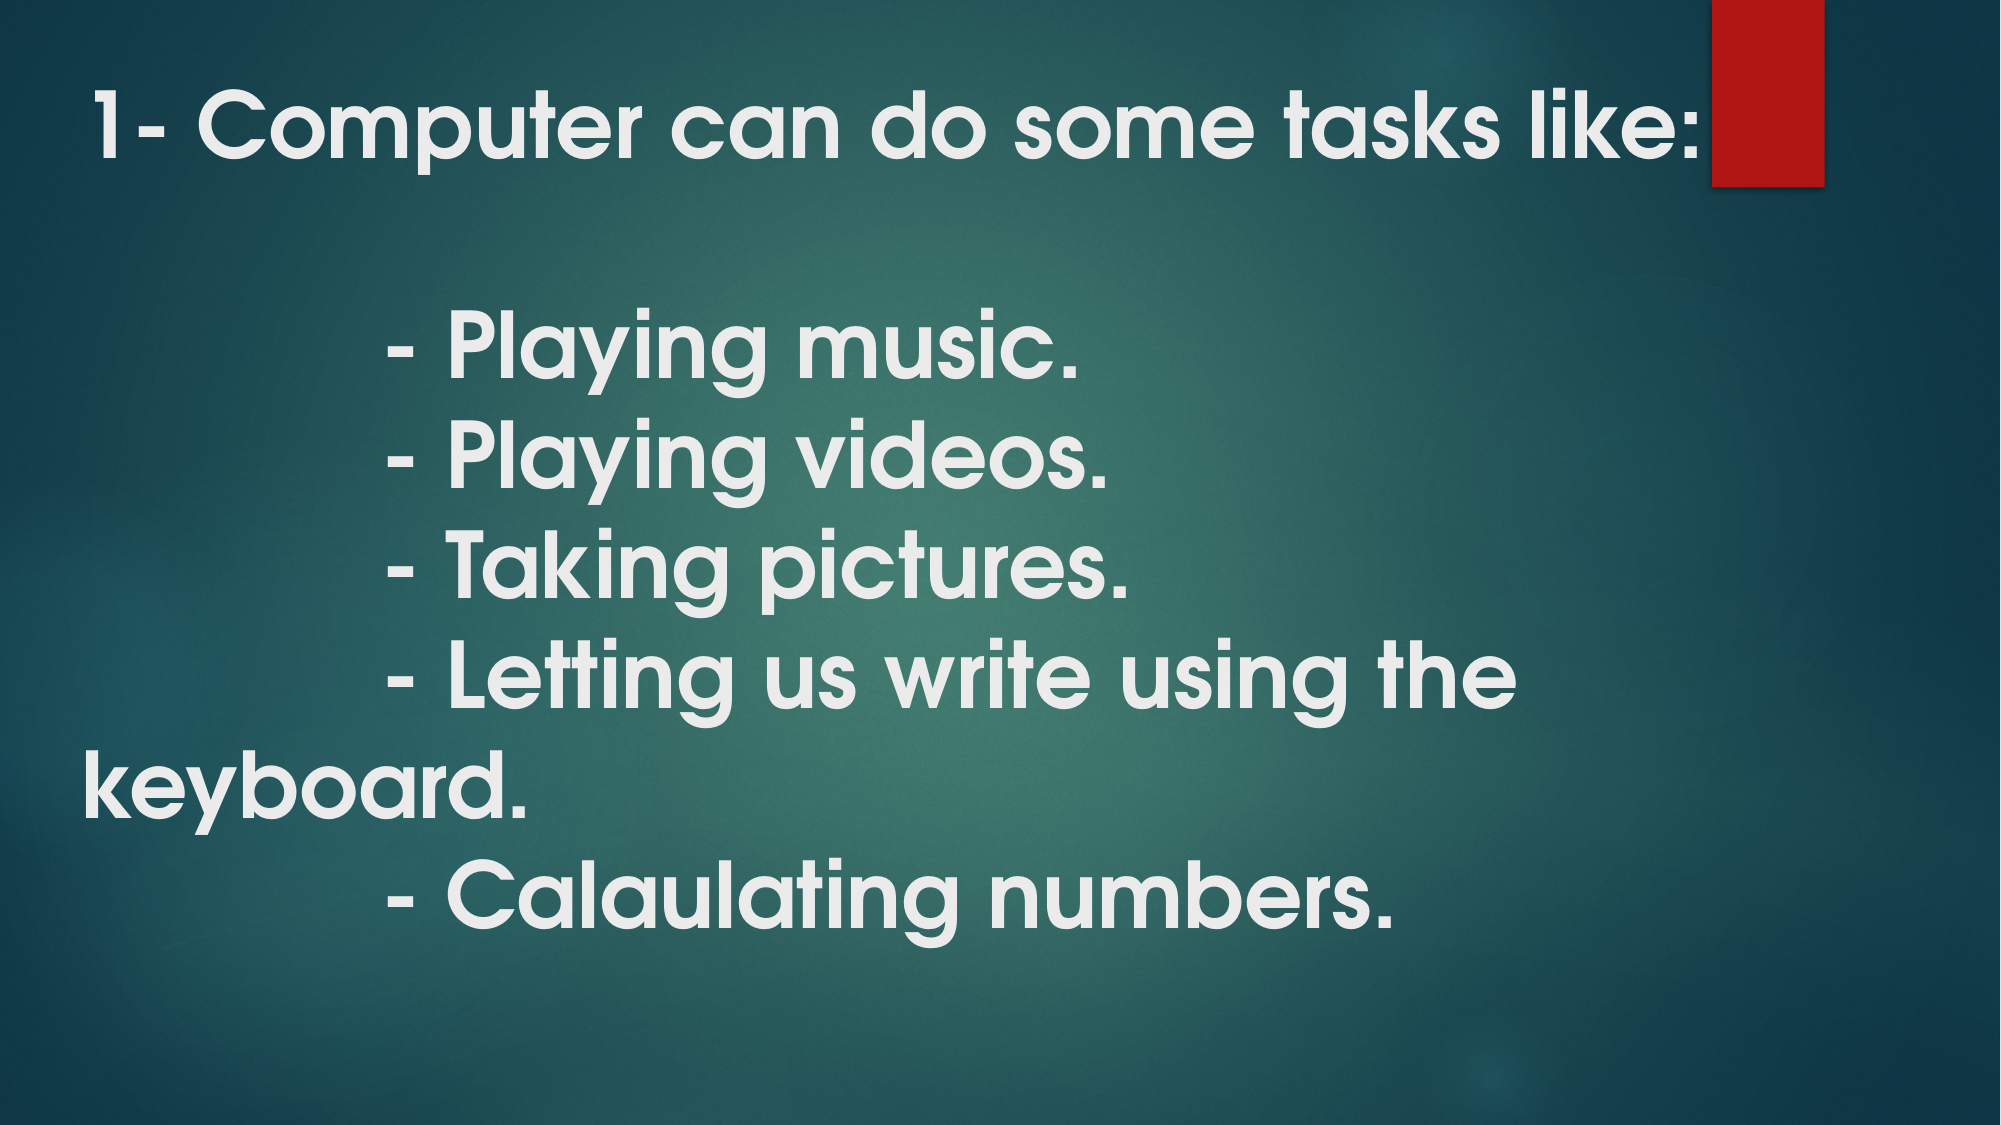

# 1- Computer can do some tasks like: - Playing music. - Playing videos. - Taking pictures. - Letting us write using the keyboard. - Calaulating numbers.